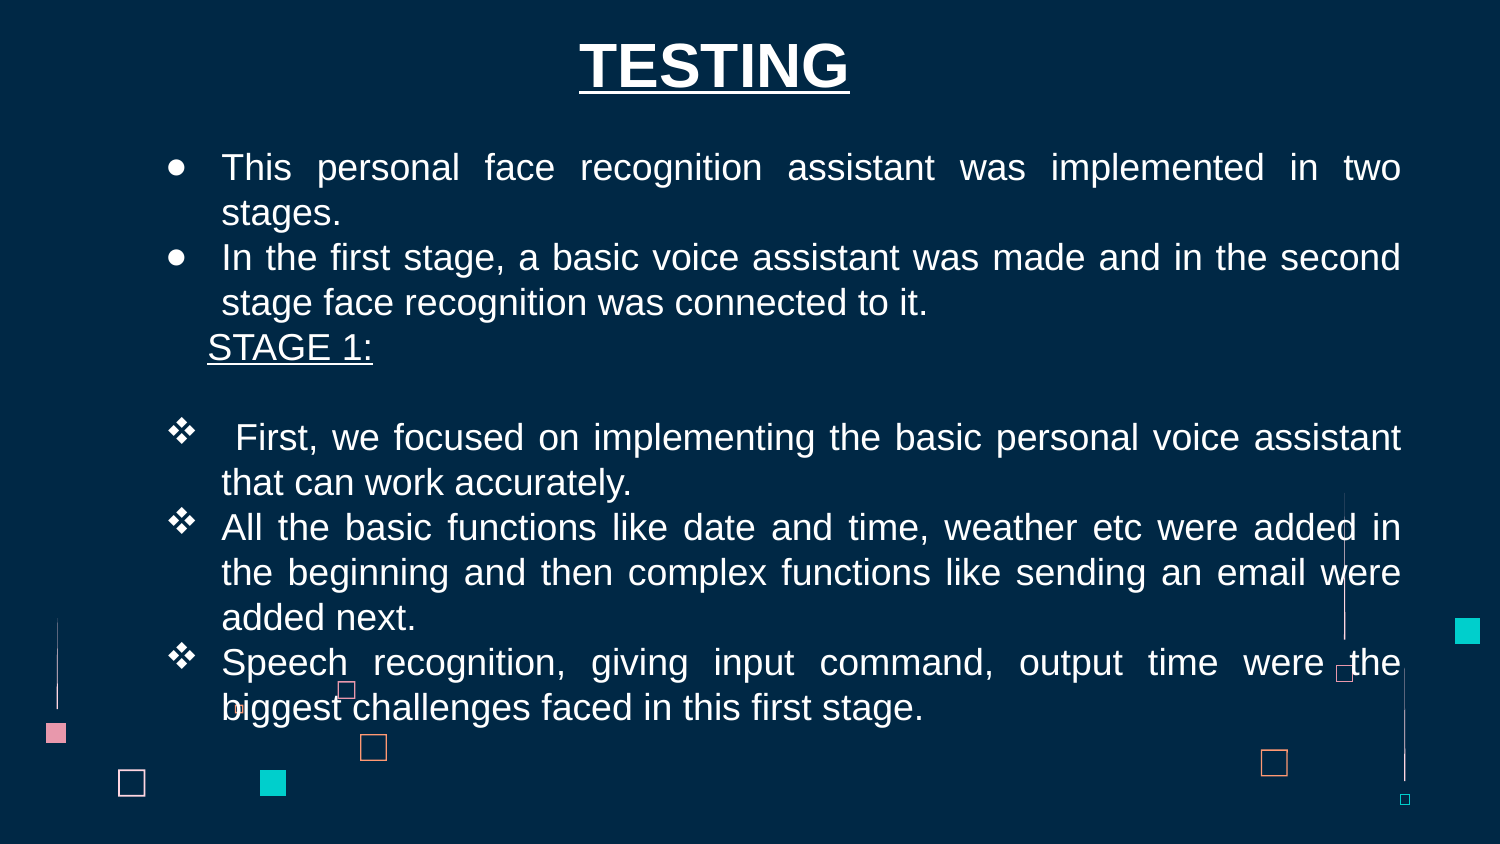

# TESTING

This personal face recognition assistant was implemented in two stages.
In the first stage, a basic voice assistant was made and in the second stage face recognition was connected to it.
    STAGE 1:

 First, we focused on implementing the basic personal voice assistant that can work accurately.
All the basic functions like date and time, weather etc were added in the beginning and then complex functions like sending an email were added next.
Speech recognition, giving input command, output time were the biggest challenges faced in this first stage.